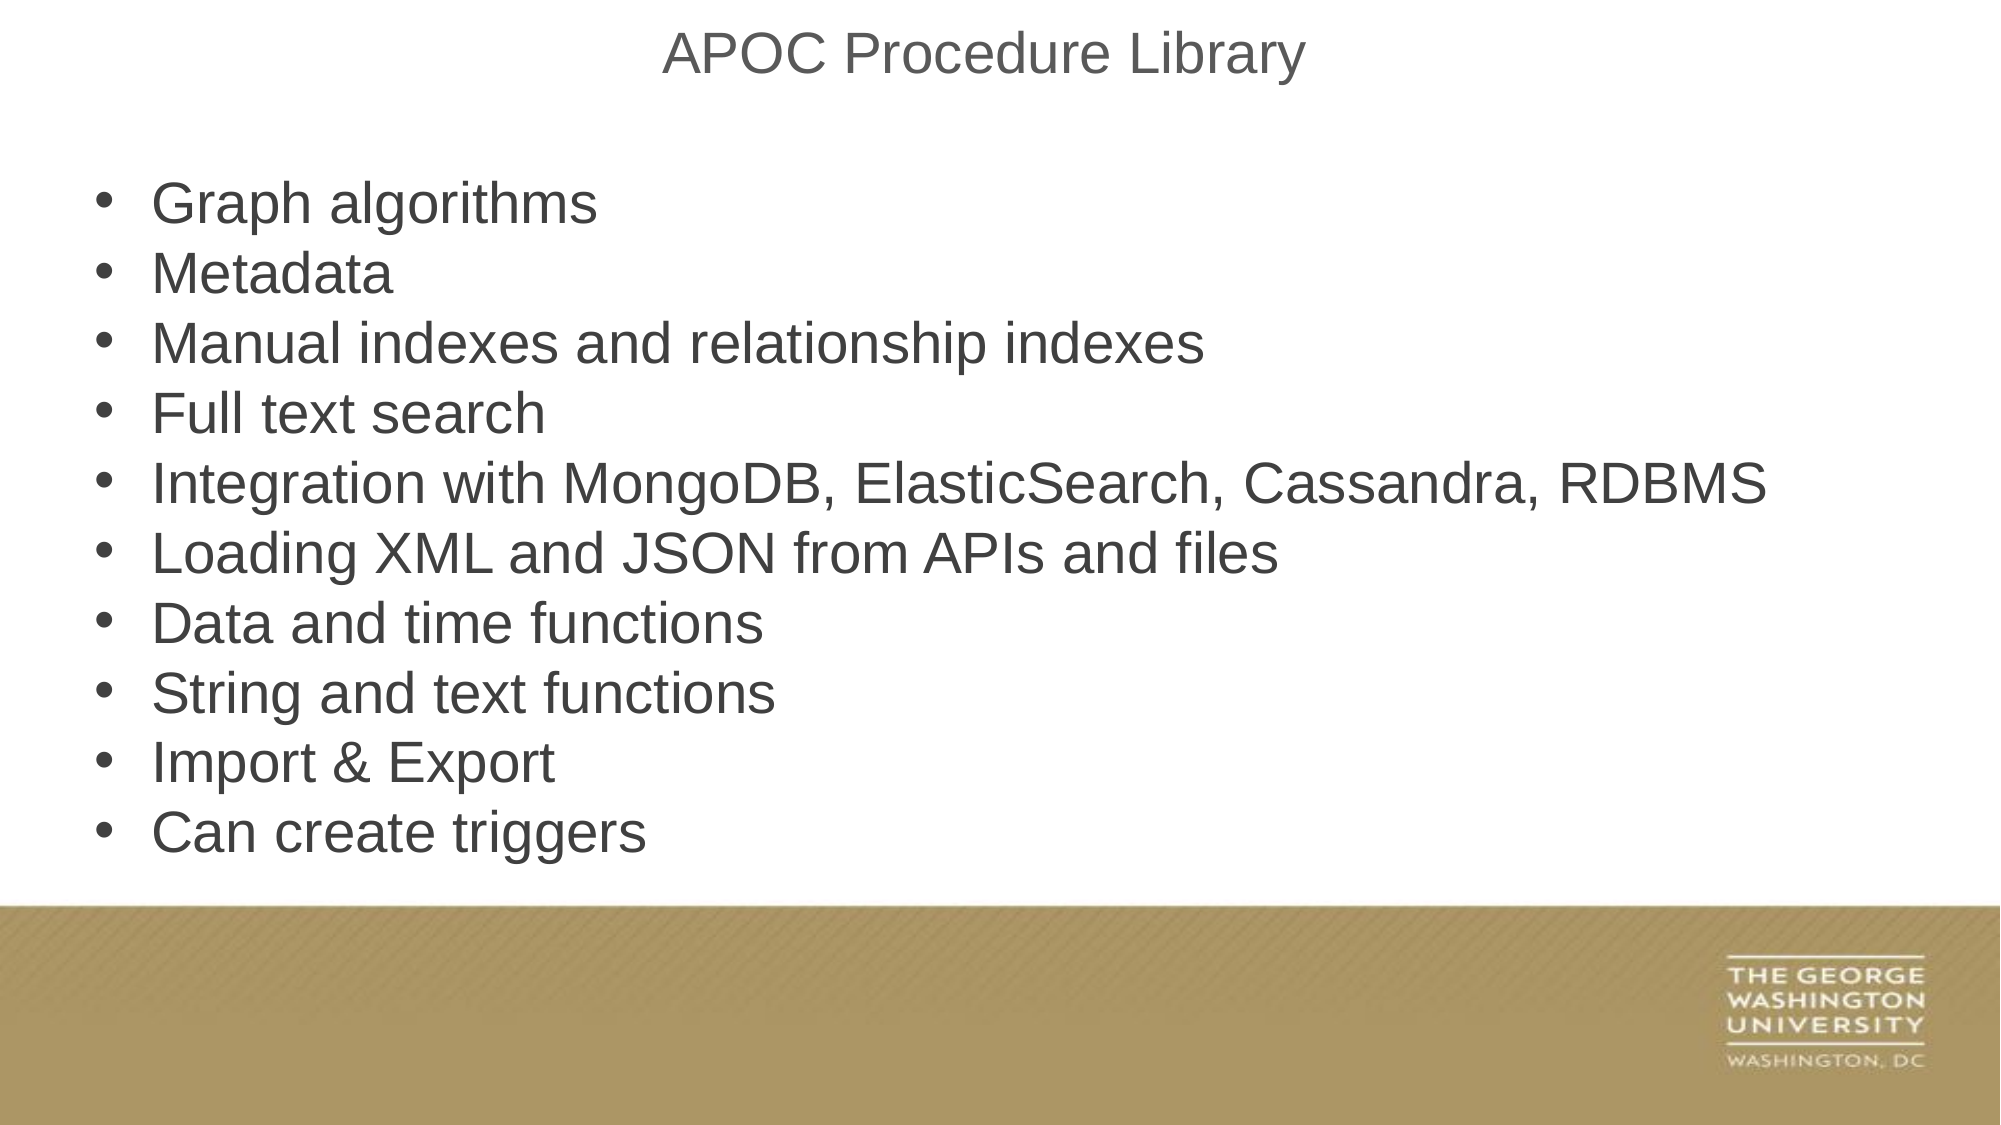

APOC Procedure Library
Graph algorithms
Metadata
Manual indexes and relationship indexes
Full text search
Integration with MongoDB, ElasticSearch, Cassandra, RDBMS
Loading XML and JSON from APIs and files
Data and time functions
String and text functions
Import & Export
Can create triggers